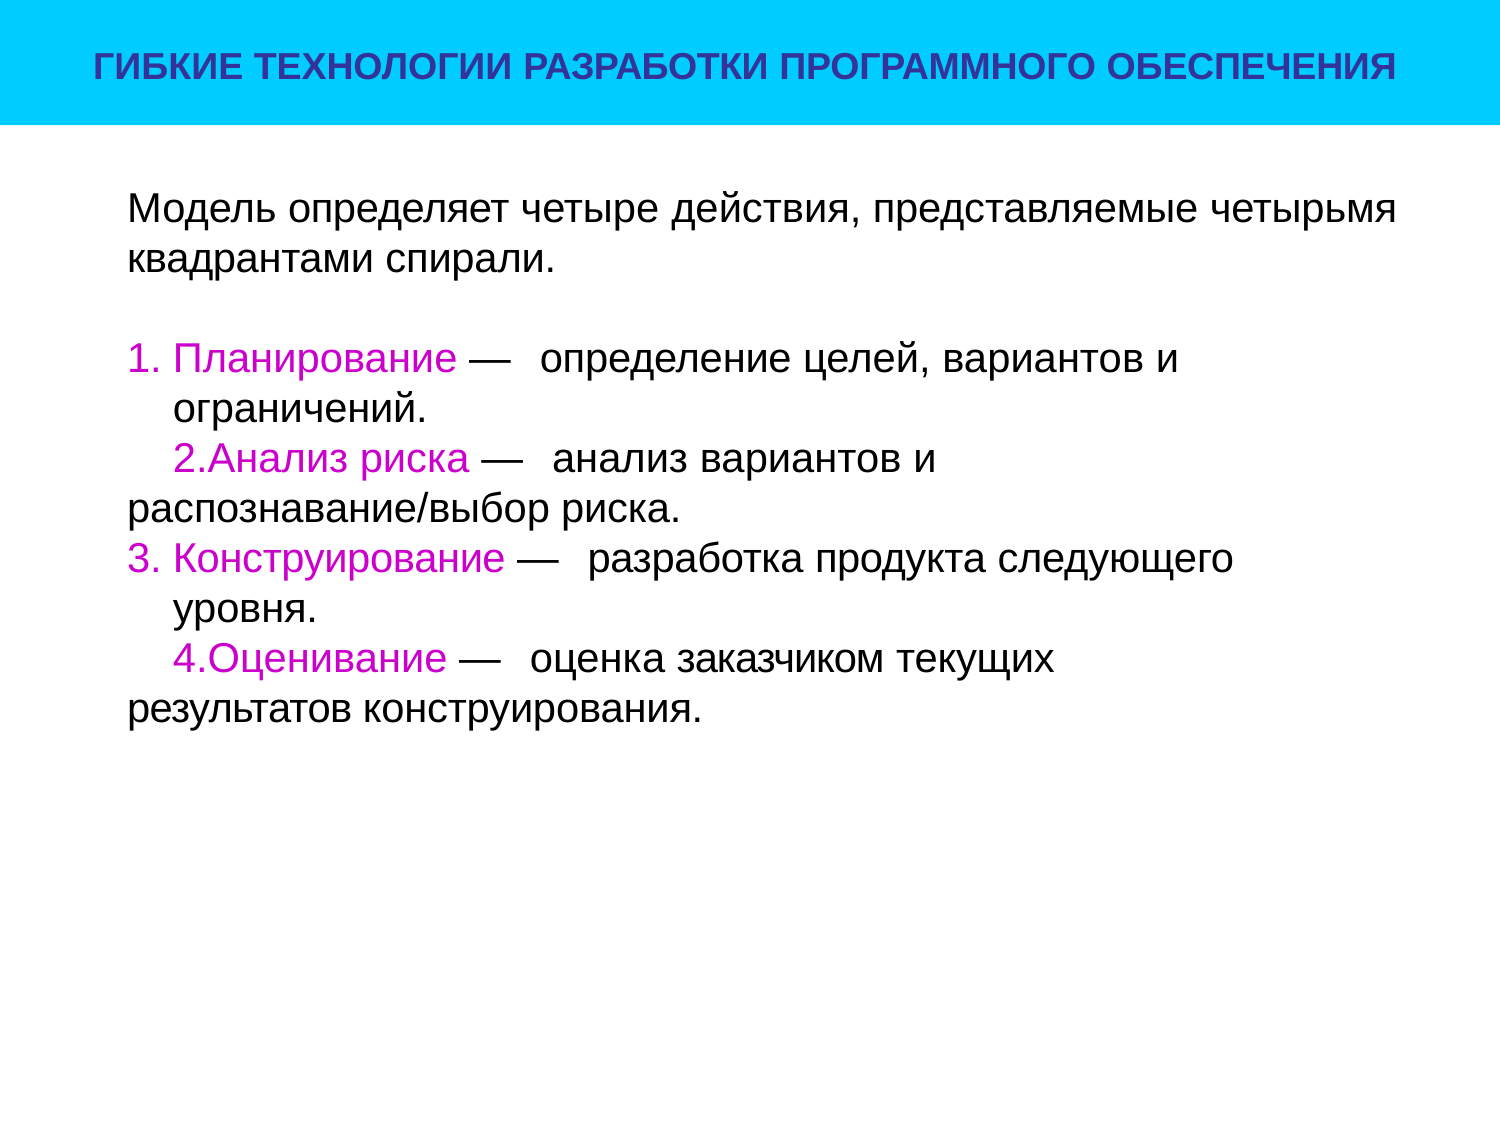

ГИБКИЕ ТЕХНОЛОГИИ РАЗРАБОТКИ ПРОГРАММНОГО ОБЕСПЕЧЕНИЯ
# Модель определяет четыре действия, представляемые четырьмя квадрантами спирали.
Планирование — определение целей, вариантов и ограничений.
Анализ риска — анализ вариантов и распознавание/выбор риска.
Конструирование — разработка продукта следующего уровня.
Оценивание — оценка заказчиком текущих результатов конструирования.